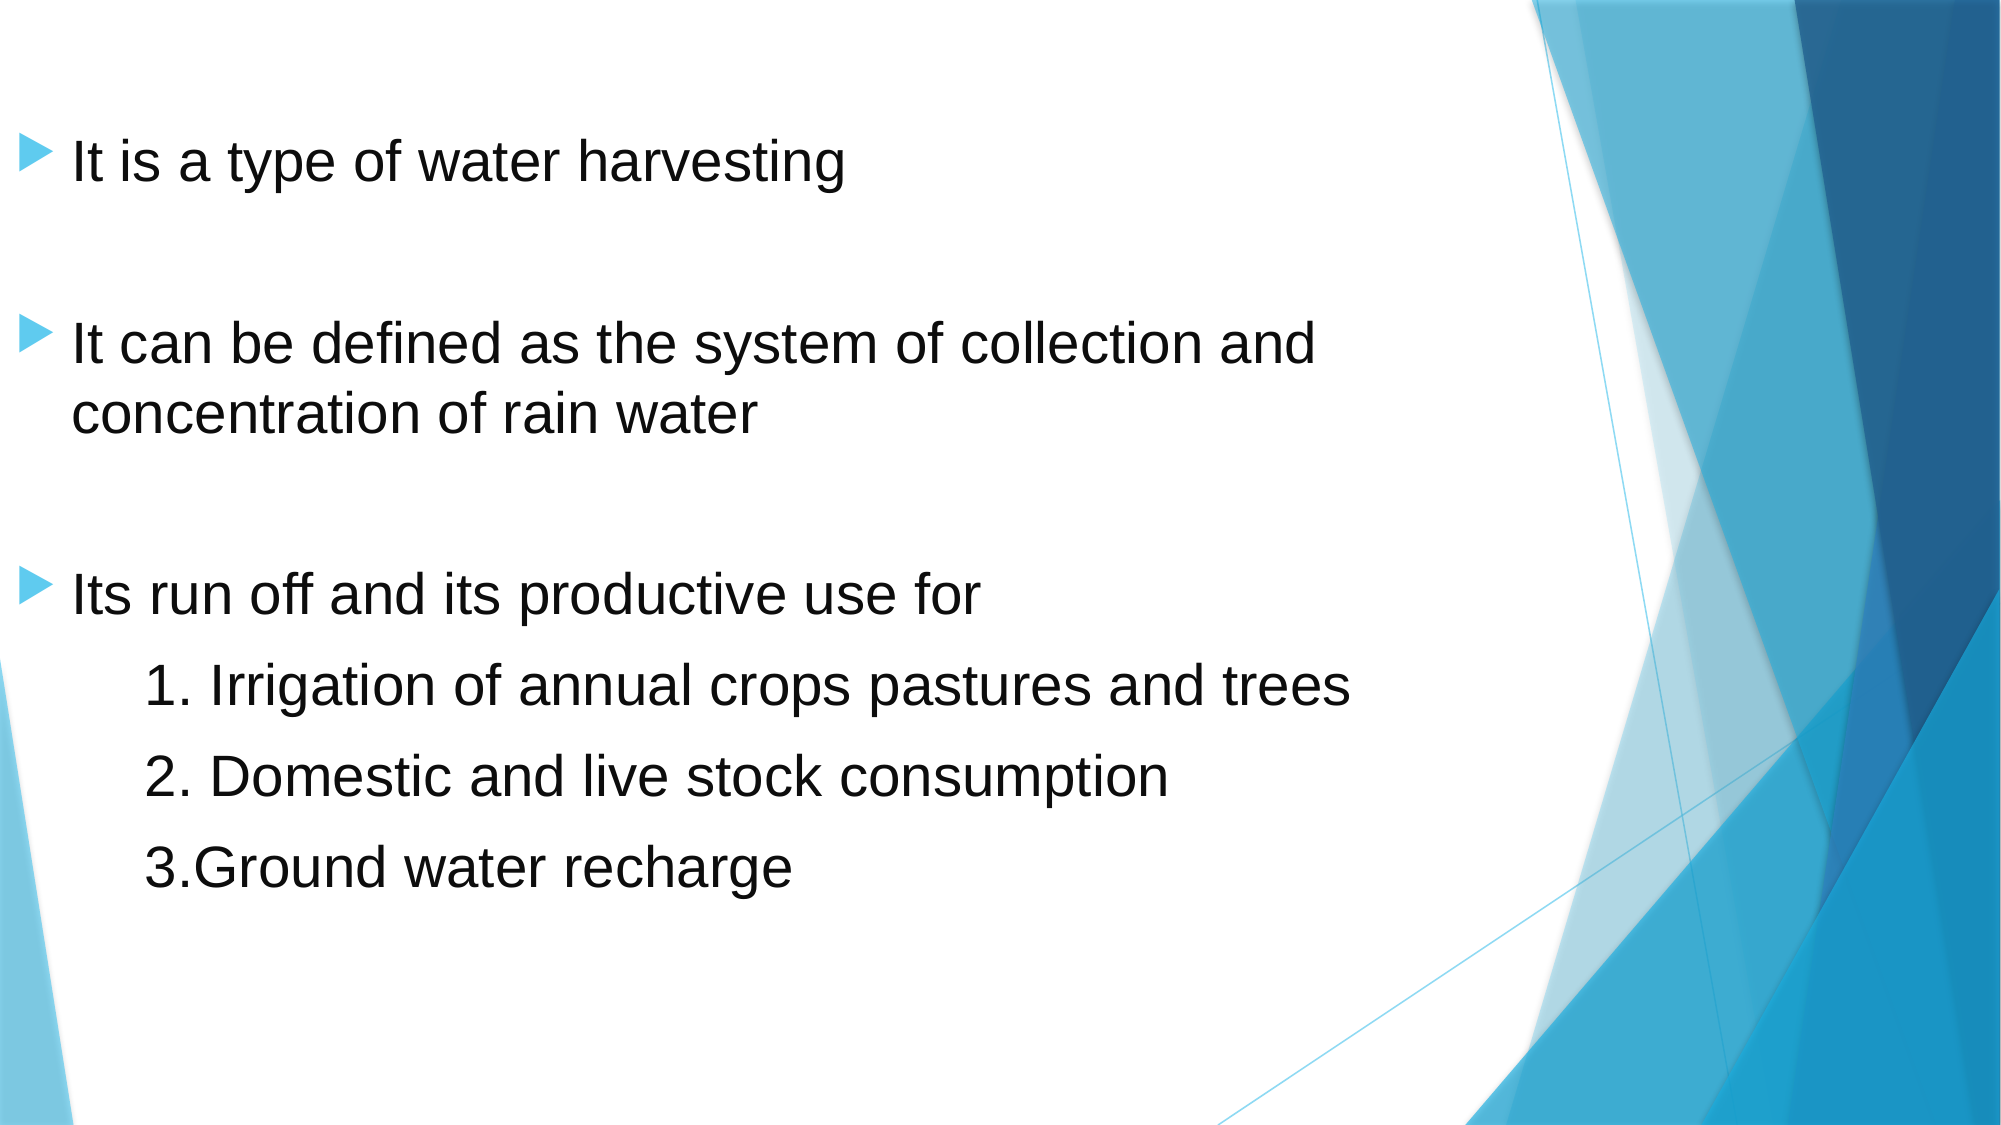

It is a type of water harvesting

It can be defined as the system of collection and concentration of rain water

Its run off and its productive use for
        1. Irrigation of annual crops pastures and trees
        2. Domestic and live stock consumption
        3.Ground water recharge